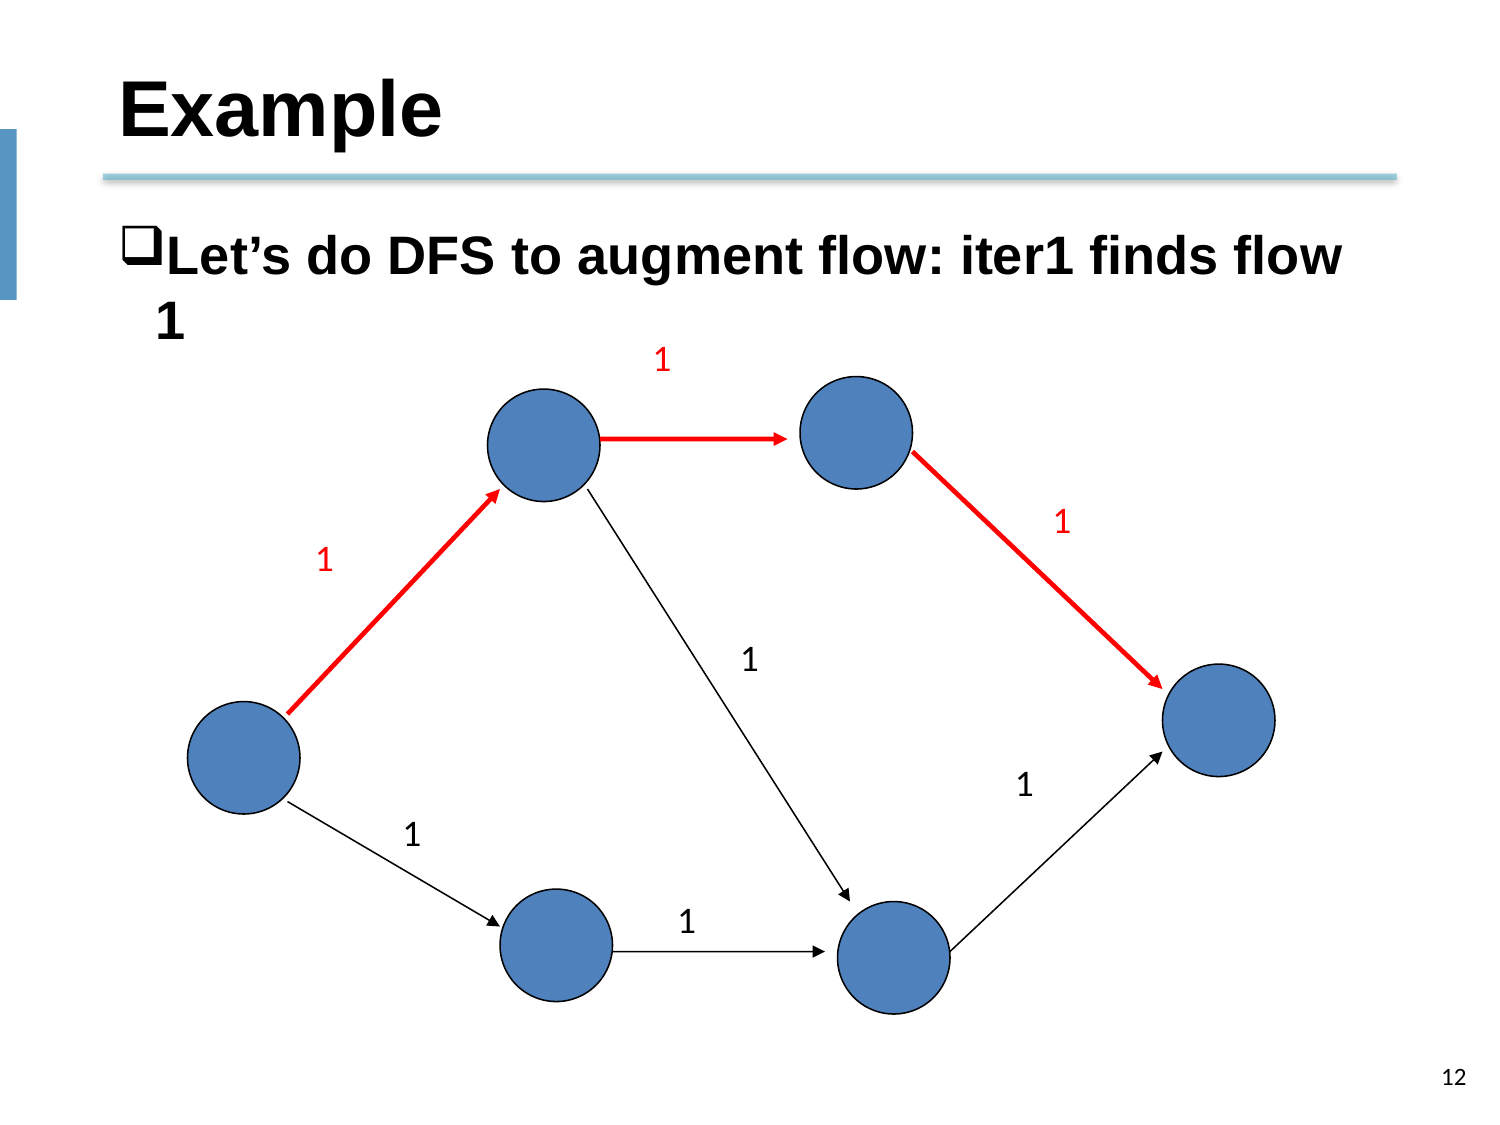

# Example
Let’s do DFS to augment flow: iter1 finds flow 1
1

1
1
1

1

1

1

12